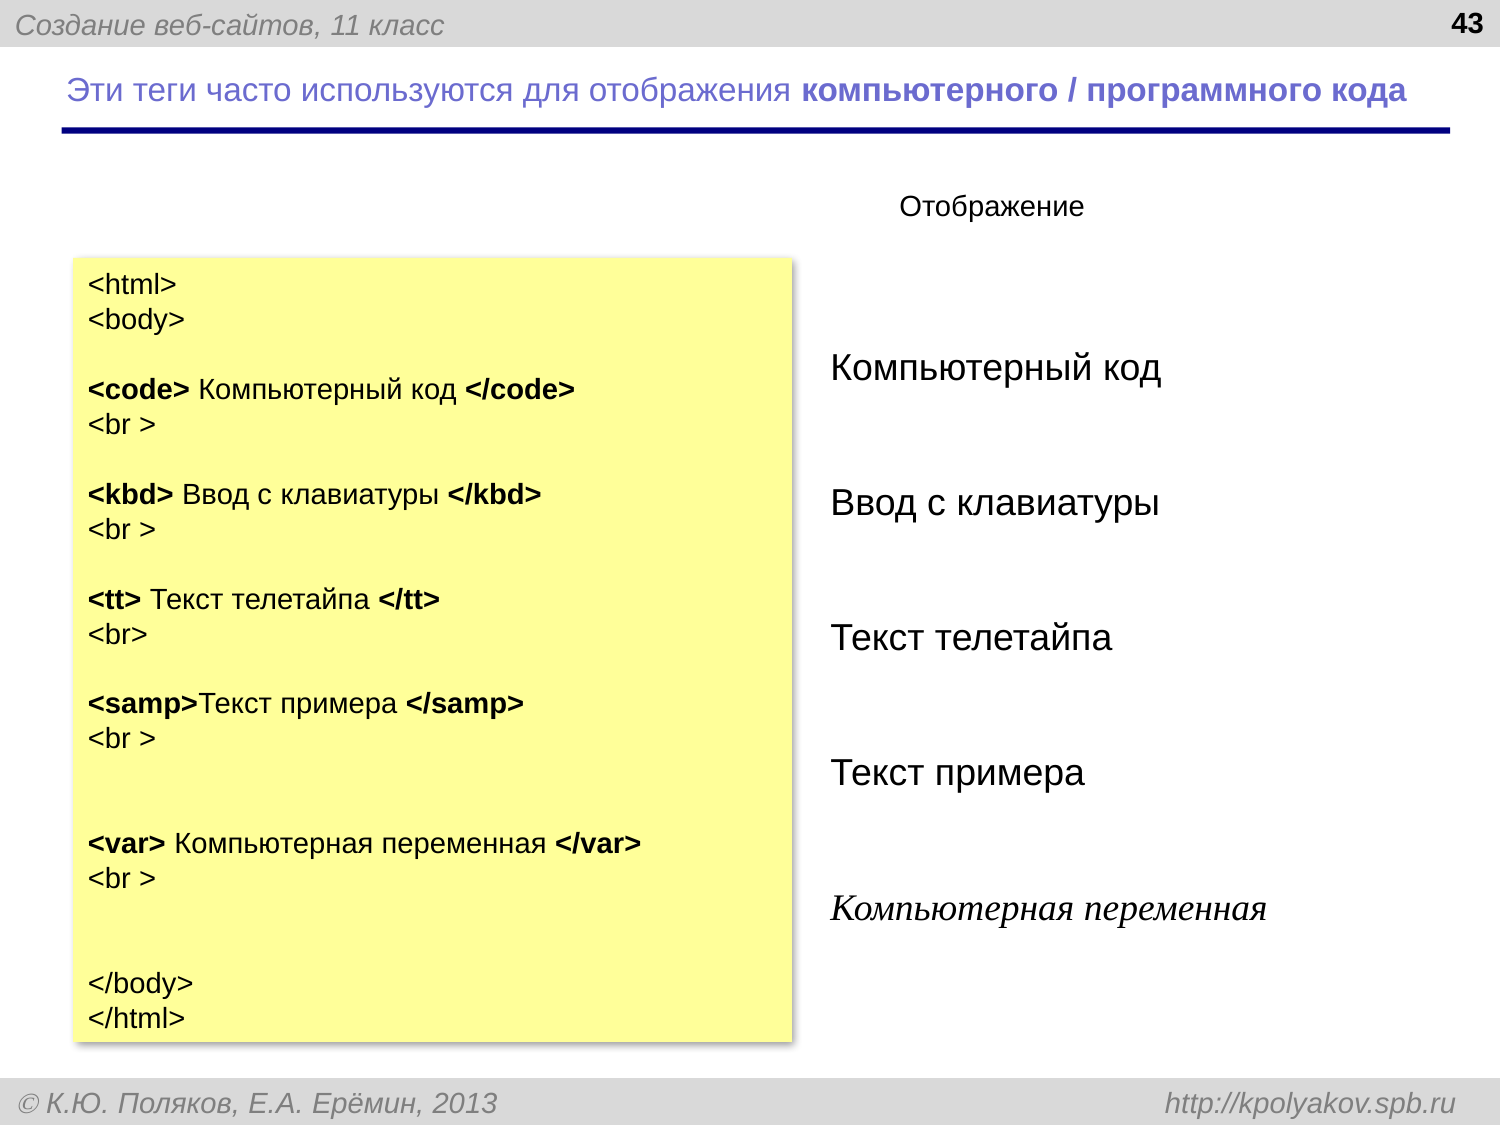

43
# Эти теги часто используются для отображения компьютерного / программного кода
Отображение
<html>
<body>

<code> Компьютерный код </code>
<br >

<kbd> Ввод с клавиатуры </kbd>
<br >

<tt> Текст телетайпа </tt>
<br>

<samp>Текст примера </samp>
<br >

<var> Компьютерная переменная </var>
<br >

</body>
</html>
Компьютерный код

Ввод с клавиатуры

Текст телетайпа

Текст примера

Компьютерная переменная